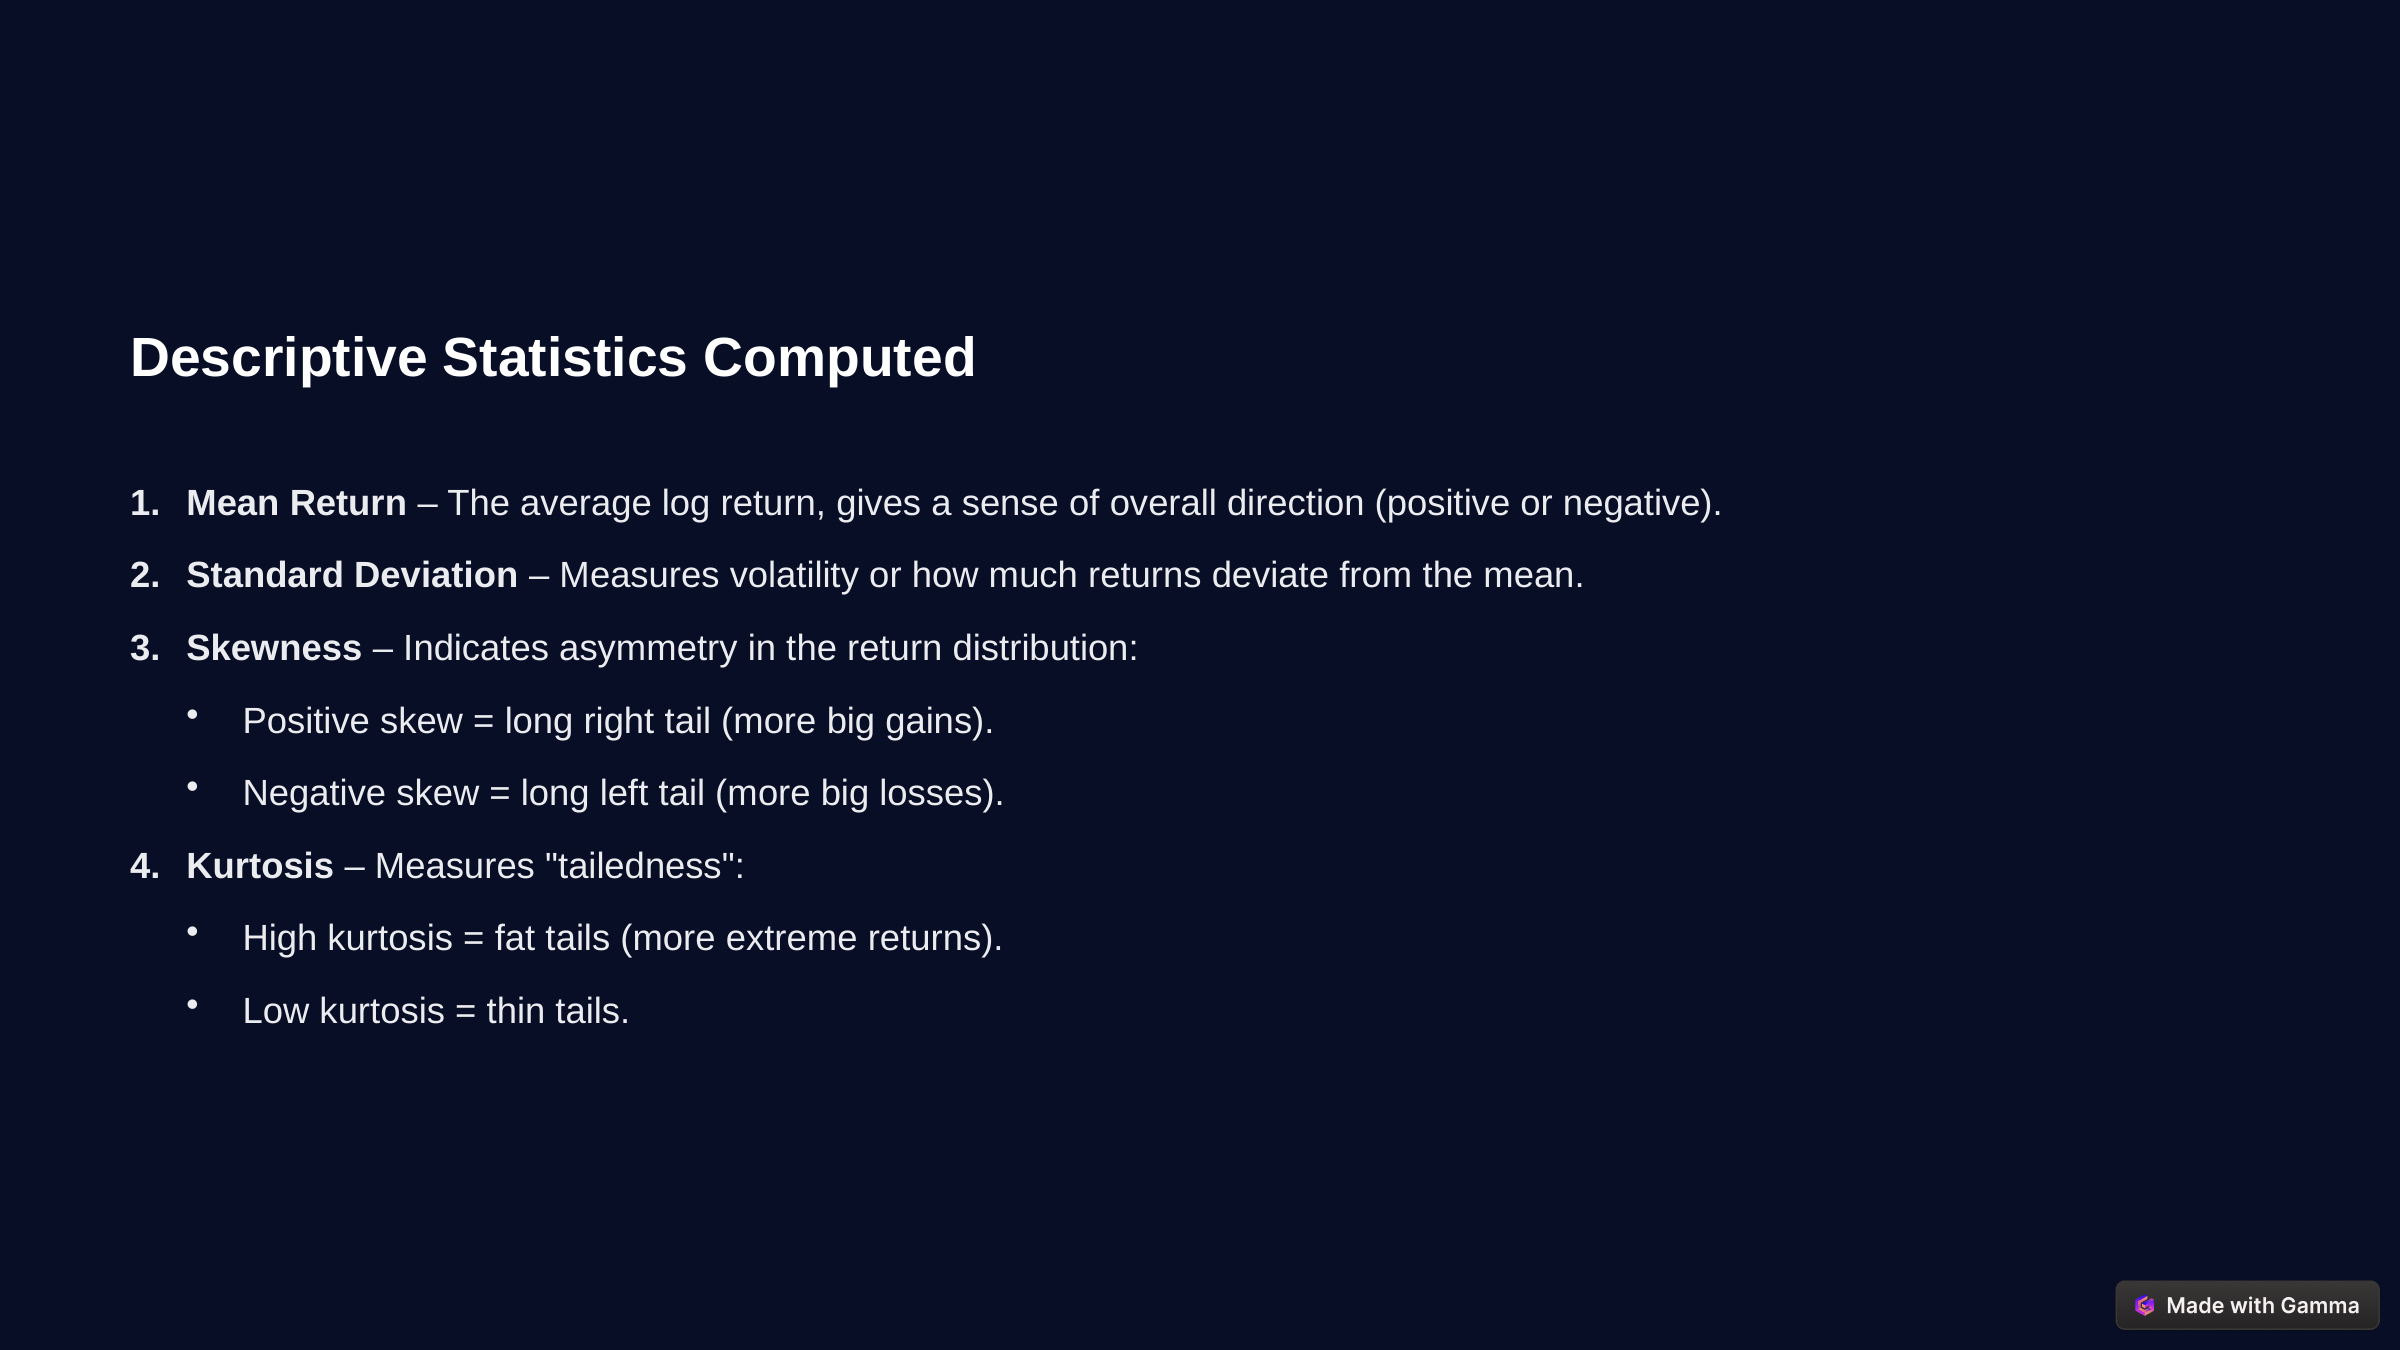

Descriptive Statistics Computed
Mean Return – The average log return, gives a sense of overall direction (positive or negative).
Standard Deviation – Measures volatility or how much returns deviate from the mean.
Skewness – Indicates asymmetry in the return distribution:
Positive skew = long right tail (more big gains).
Negative skew = long left tail (more big losses).
Kurtosis – Measures "tailedness":
High kurtosis = fat tails (more extreme returns).
Low kurtosis = thin tails.